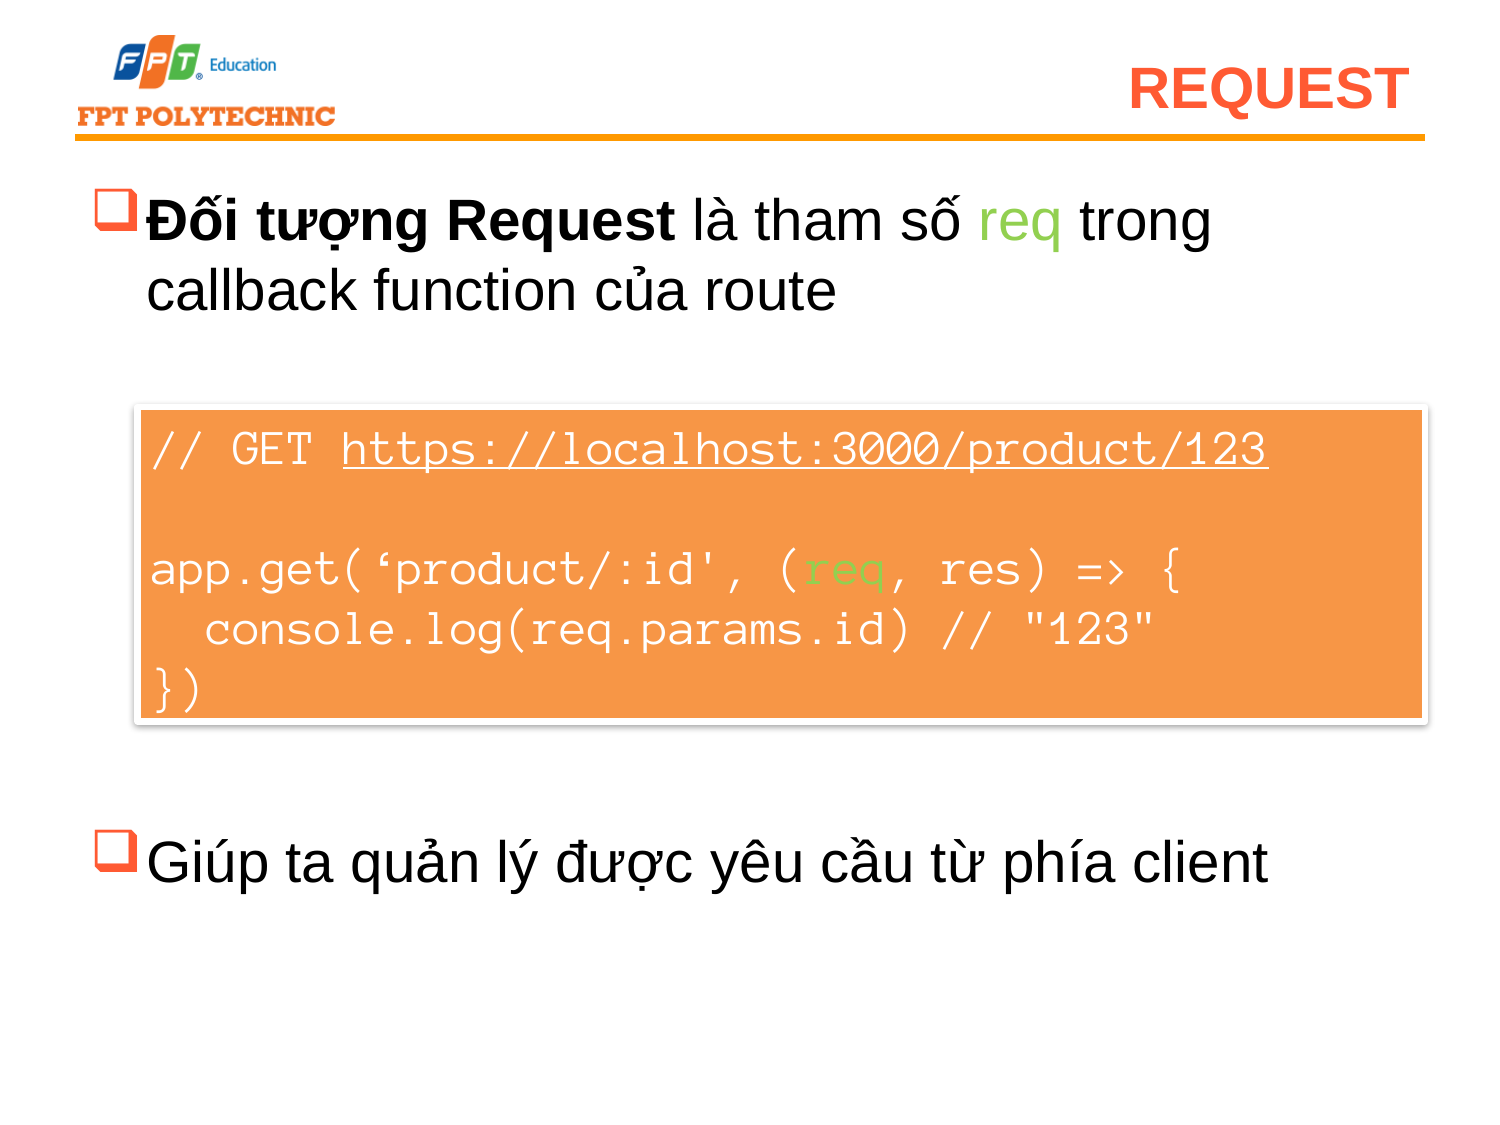

# Request
Đối tượng Request là tham số req trong callback function của route

Giúp ta quản lý được yêu cầu từ phía client
// GET https://localhost:3000/product/123

app.get(‘product/:id', (req, res) => {
  console.log(req.params.id) // "123"
})